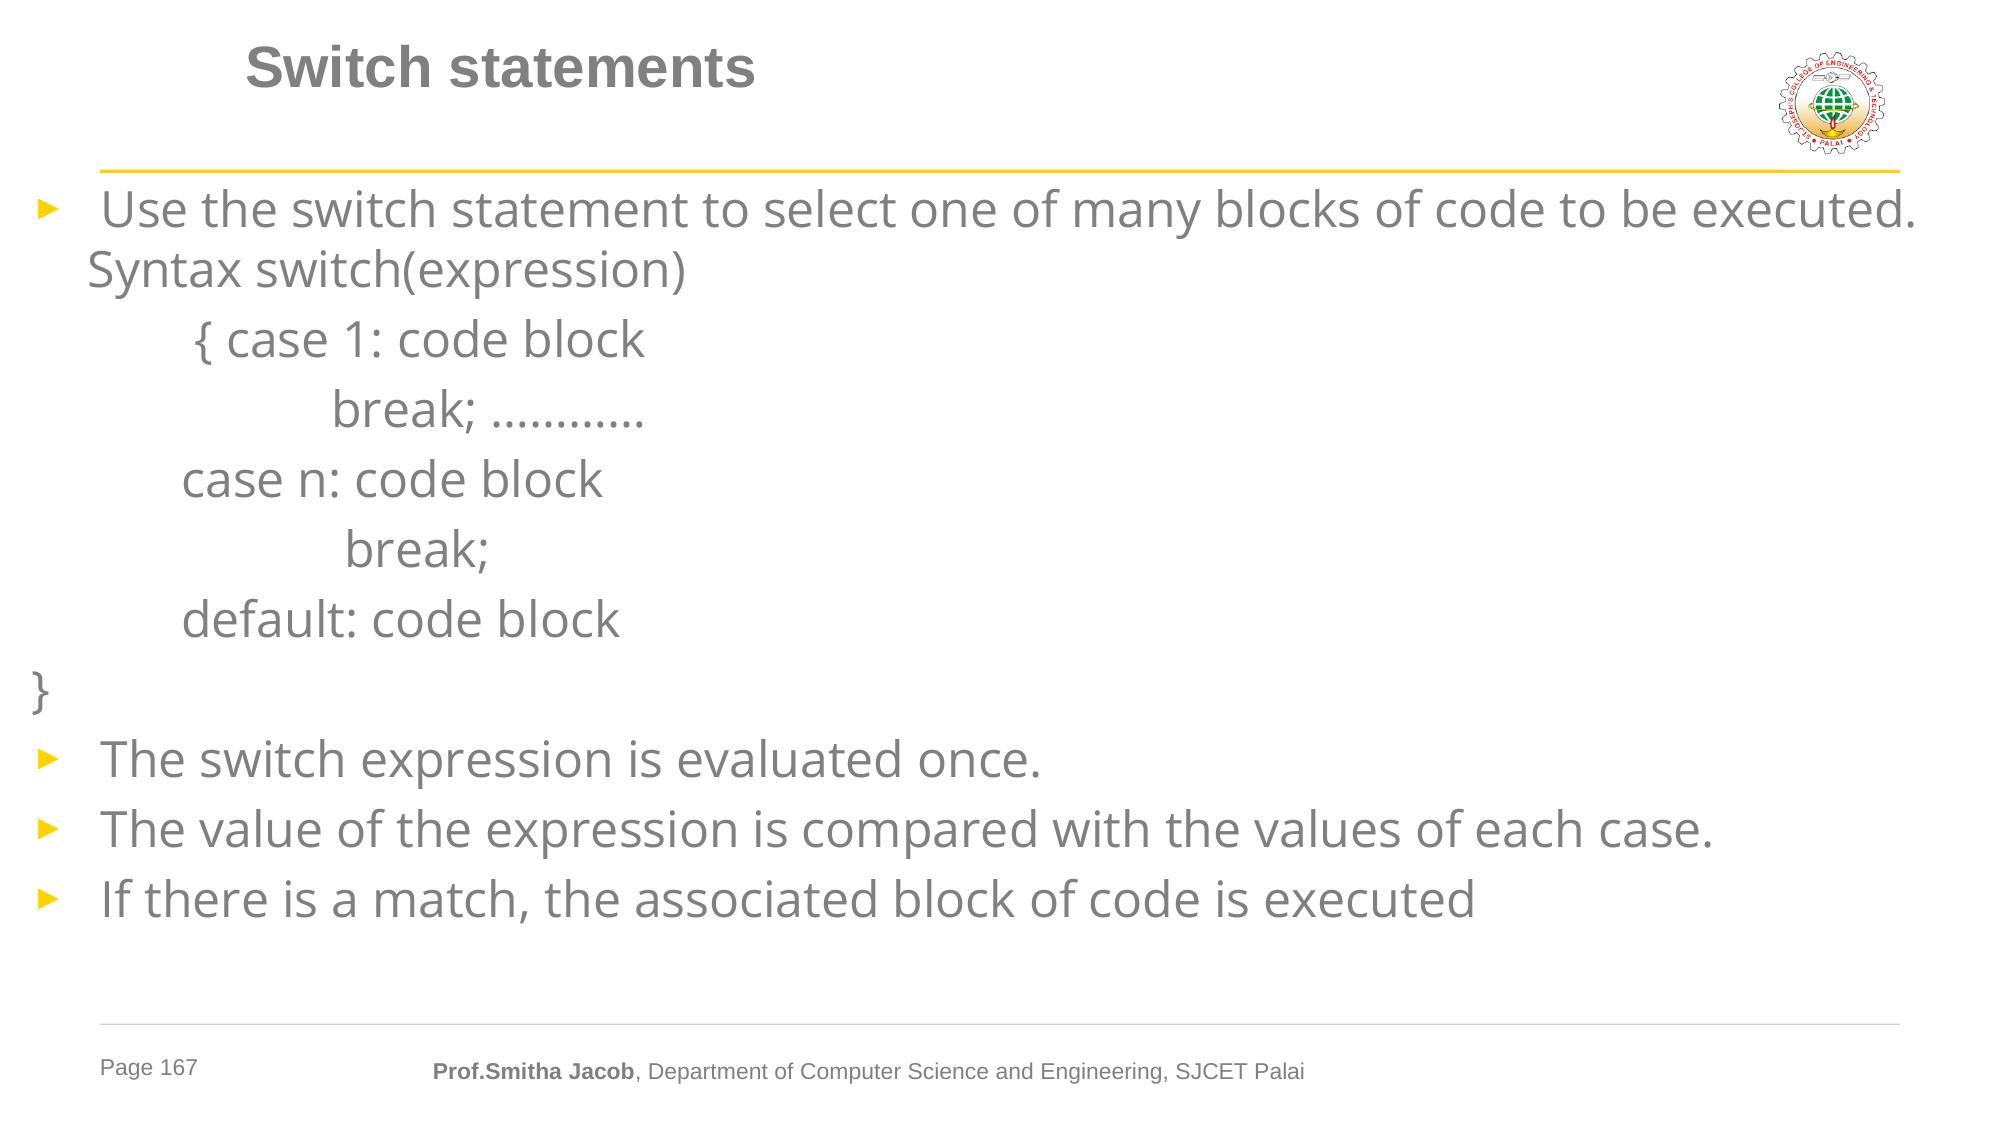

# Switch statements
 Use the switch statement to select one of many blocks of code to be executed. Syntax switch(expression)
	 { case 1: code block
		break; …………
	case n: code block
		 break;
	default: code block
}
 The switch expression is evaluated once.
 The value of the expression is compared with the values of each case.
 If there is a match, the associated block of code is executed